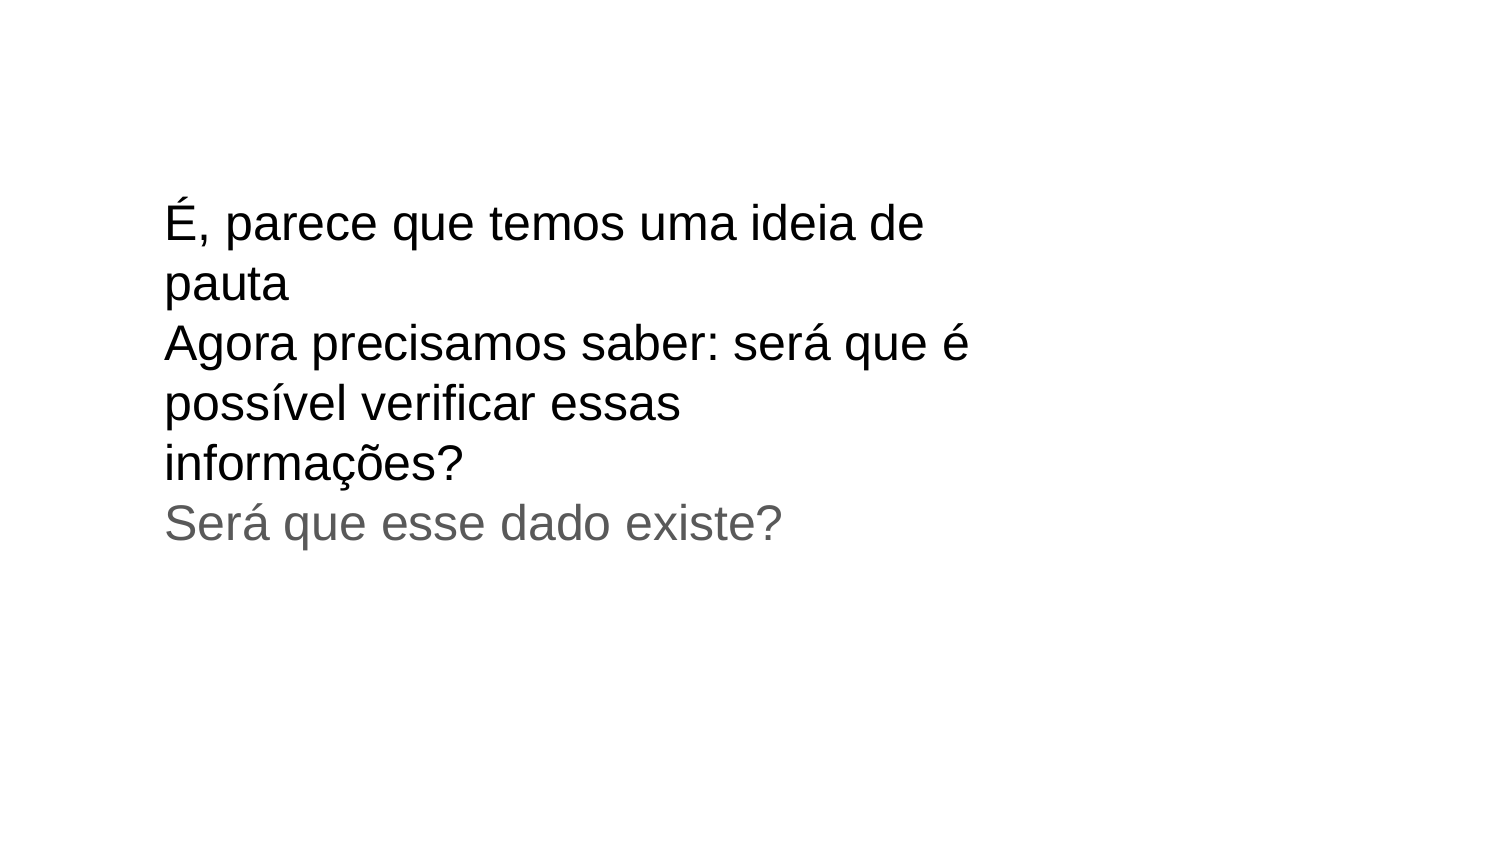

É, parece que temos uma ideia de pauta
Agora precisamos saber: será que é possível verificar essas informações?
Será que esse dado existe?